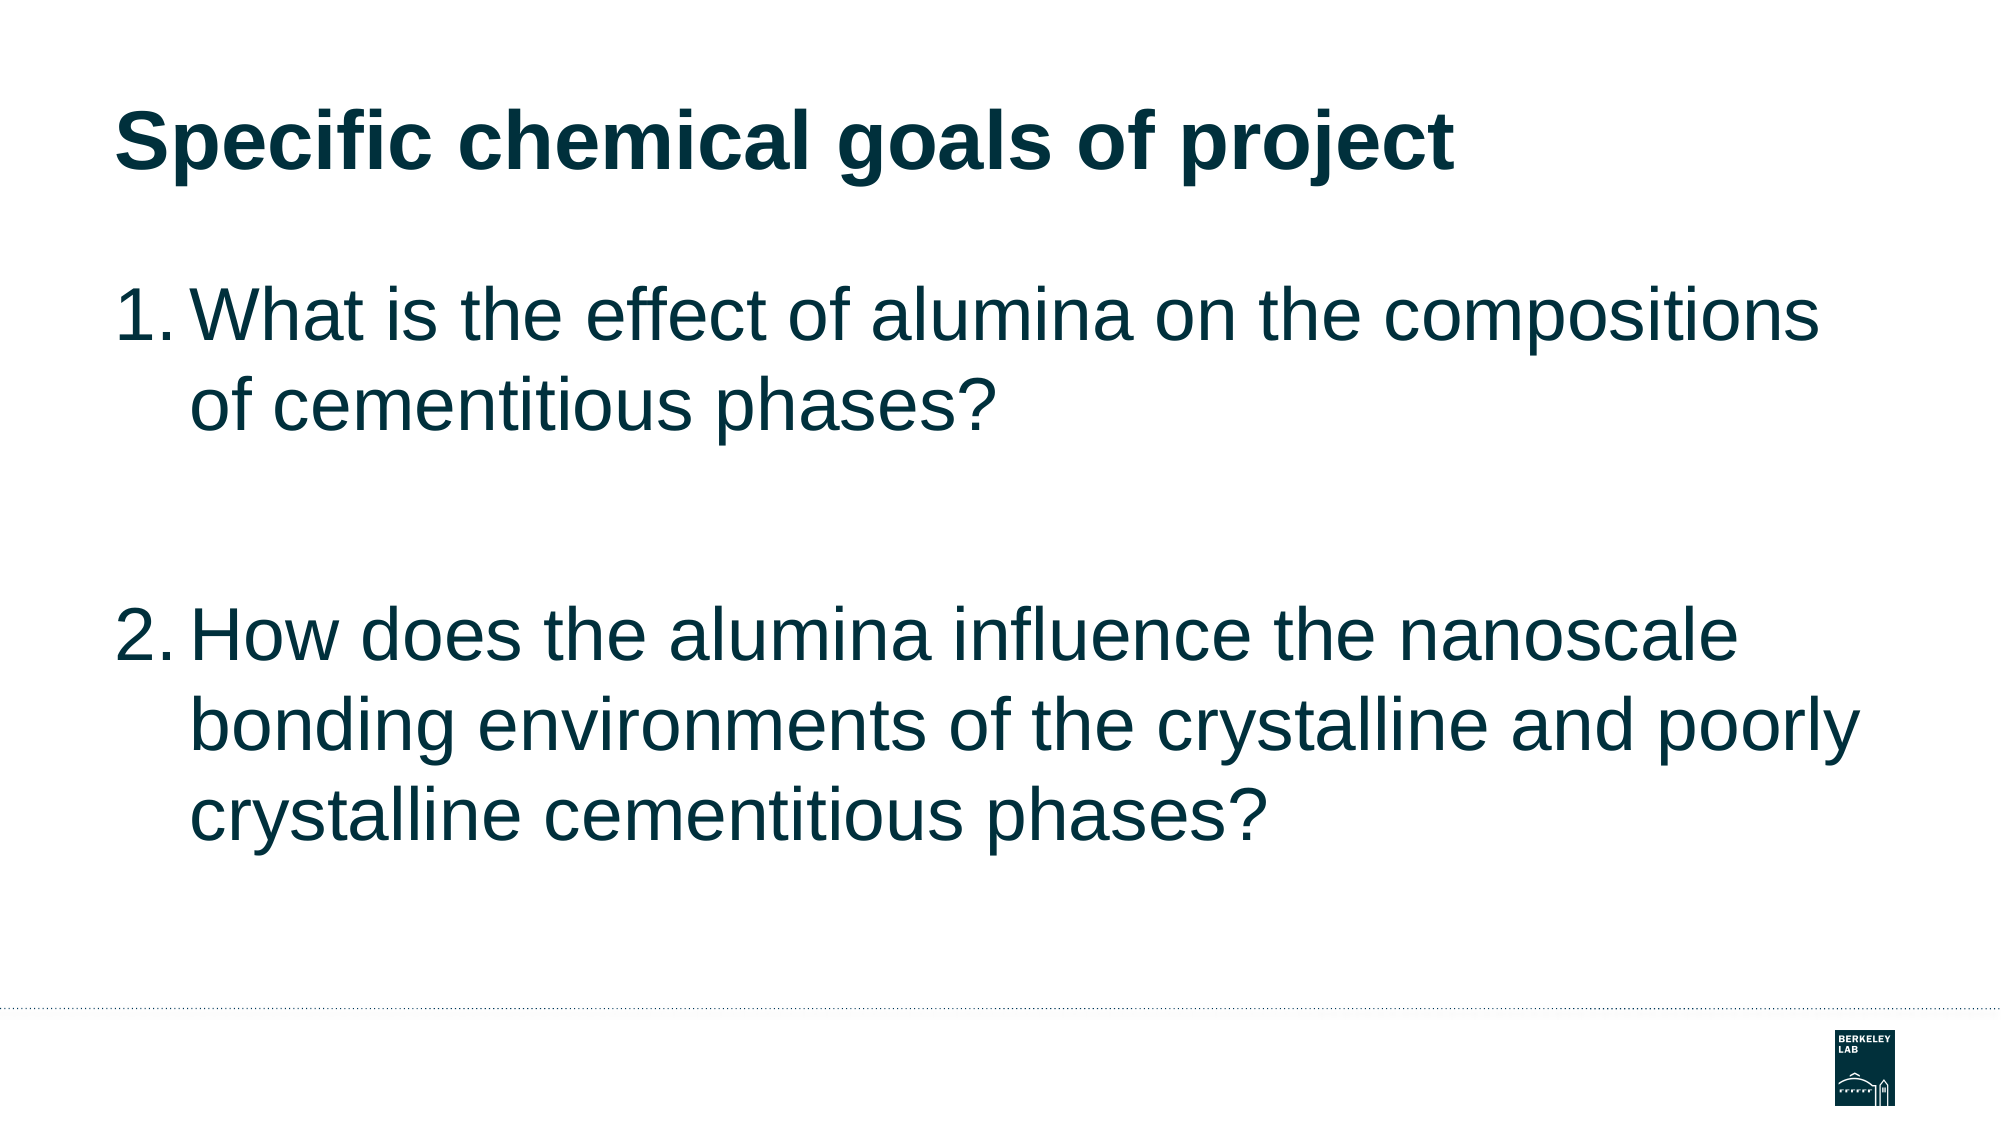

# Specific chemical goals of project
What is the effect of alumina on the compositions of cementitious phases?

How does the alumina influence the nanoscale bonding environments of the crystalline and poorly crystalline cementitious phases?